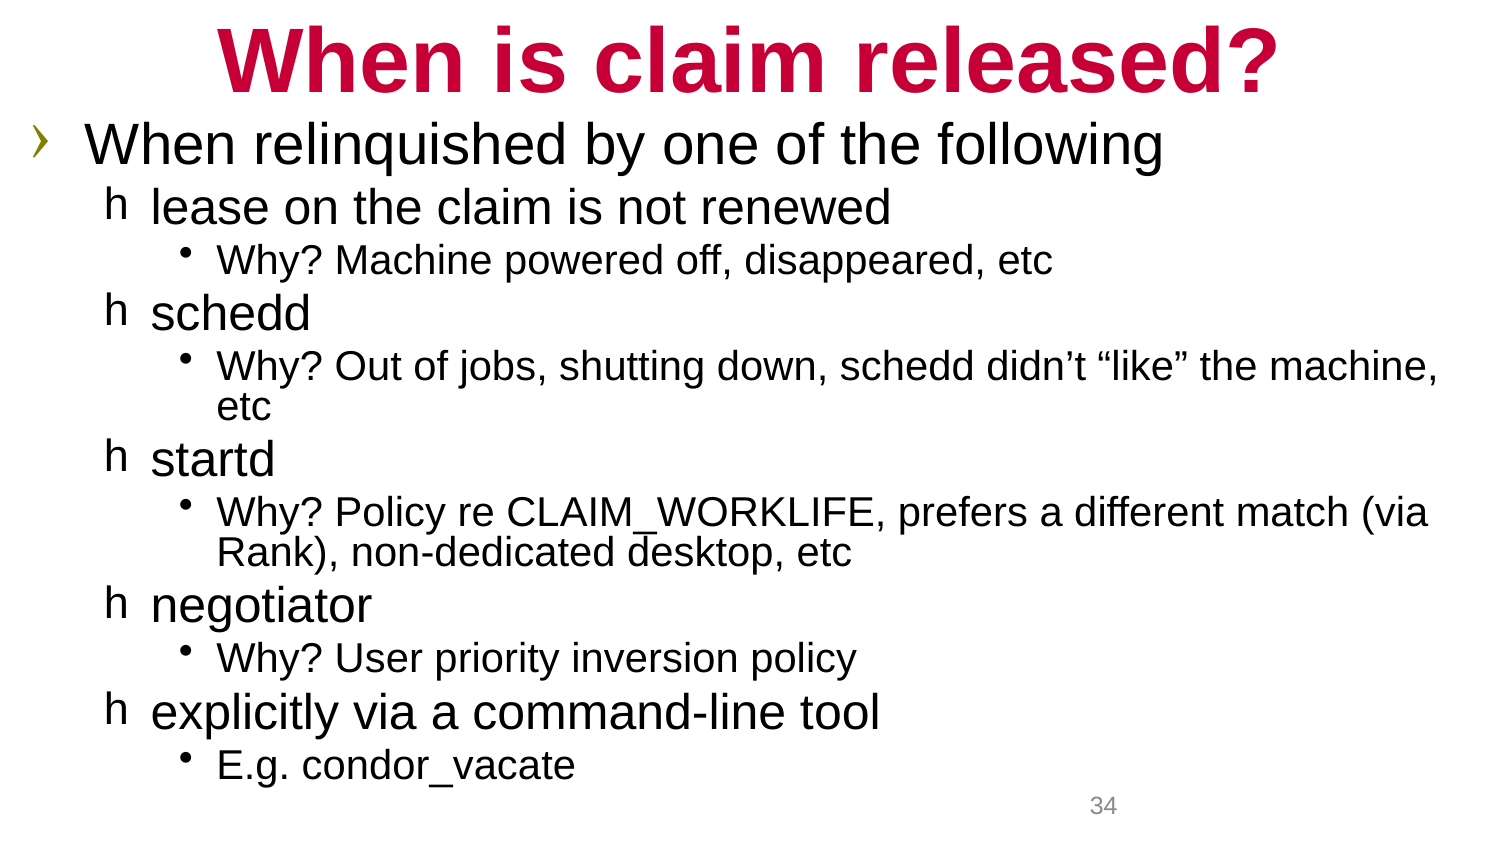

# When is claim released?
When relinquished by one of the following
lease on the claim is not renewed
Why? Machine powered off, disappeared, etc
schedd
Why? Out of jobs, shutting down, schedd didn’t “like” the machine, etc
startd
Why? Policy re CLAIM_WORKLIFE, prefers a different match (via Rank), non-dedicated desktop, etc
negotiator
Why? User priority inversion policy
explicitly via a command-line tool
E.g. condor_vacate

34